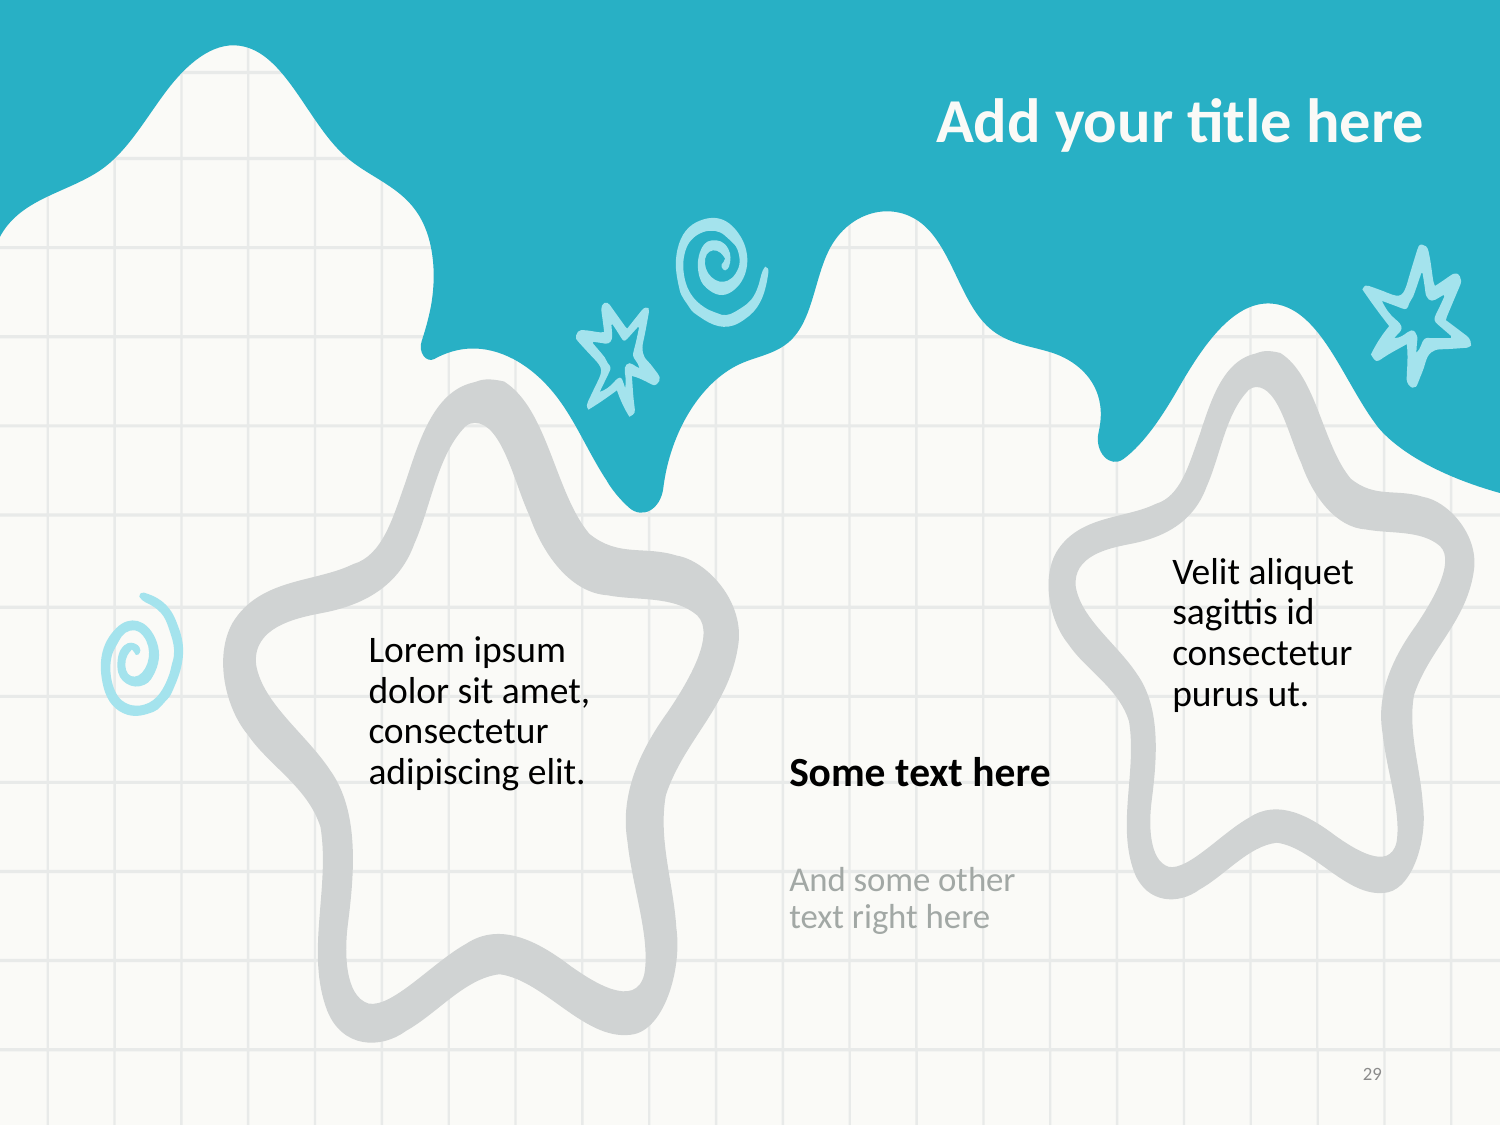

# Add your title here

Velit aliquet sagittis id consectetur purus ut.

Lorem ipsum dolor sit amet, consectetur adipiscing elit.

Some text here
And some other text right here
29